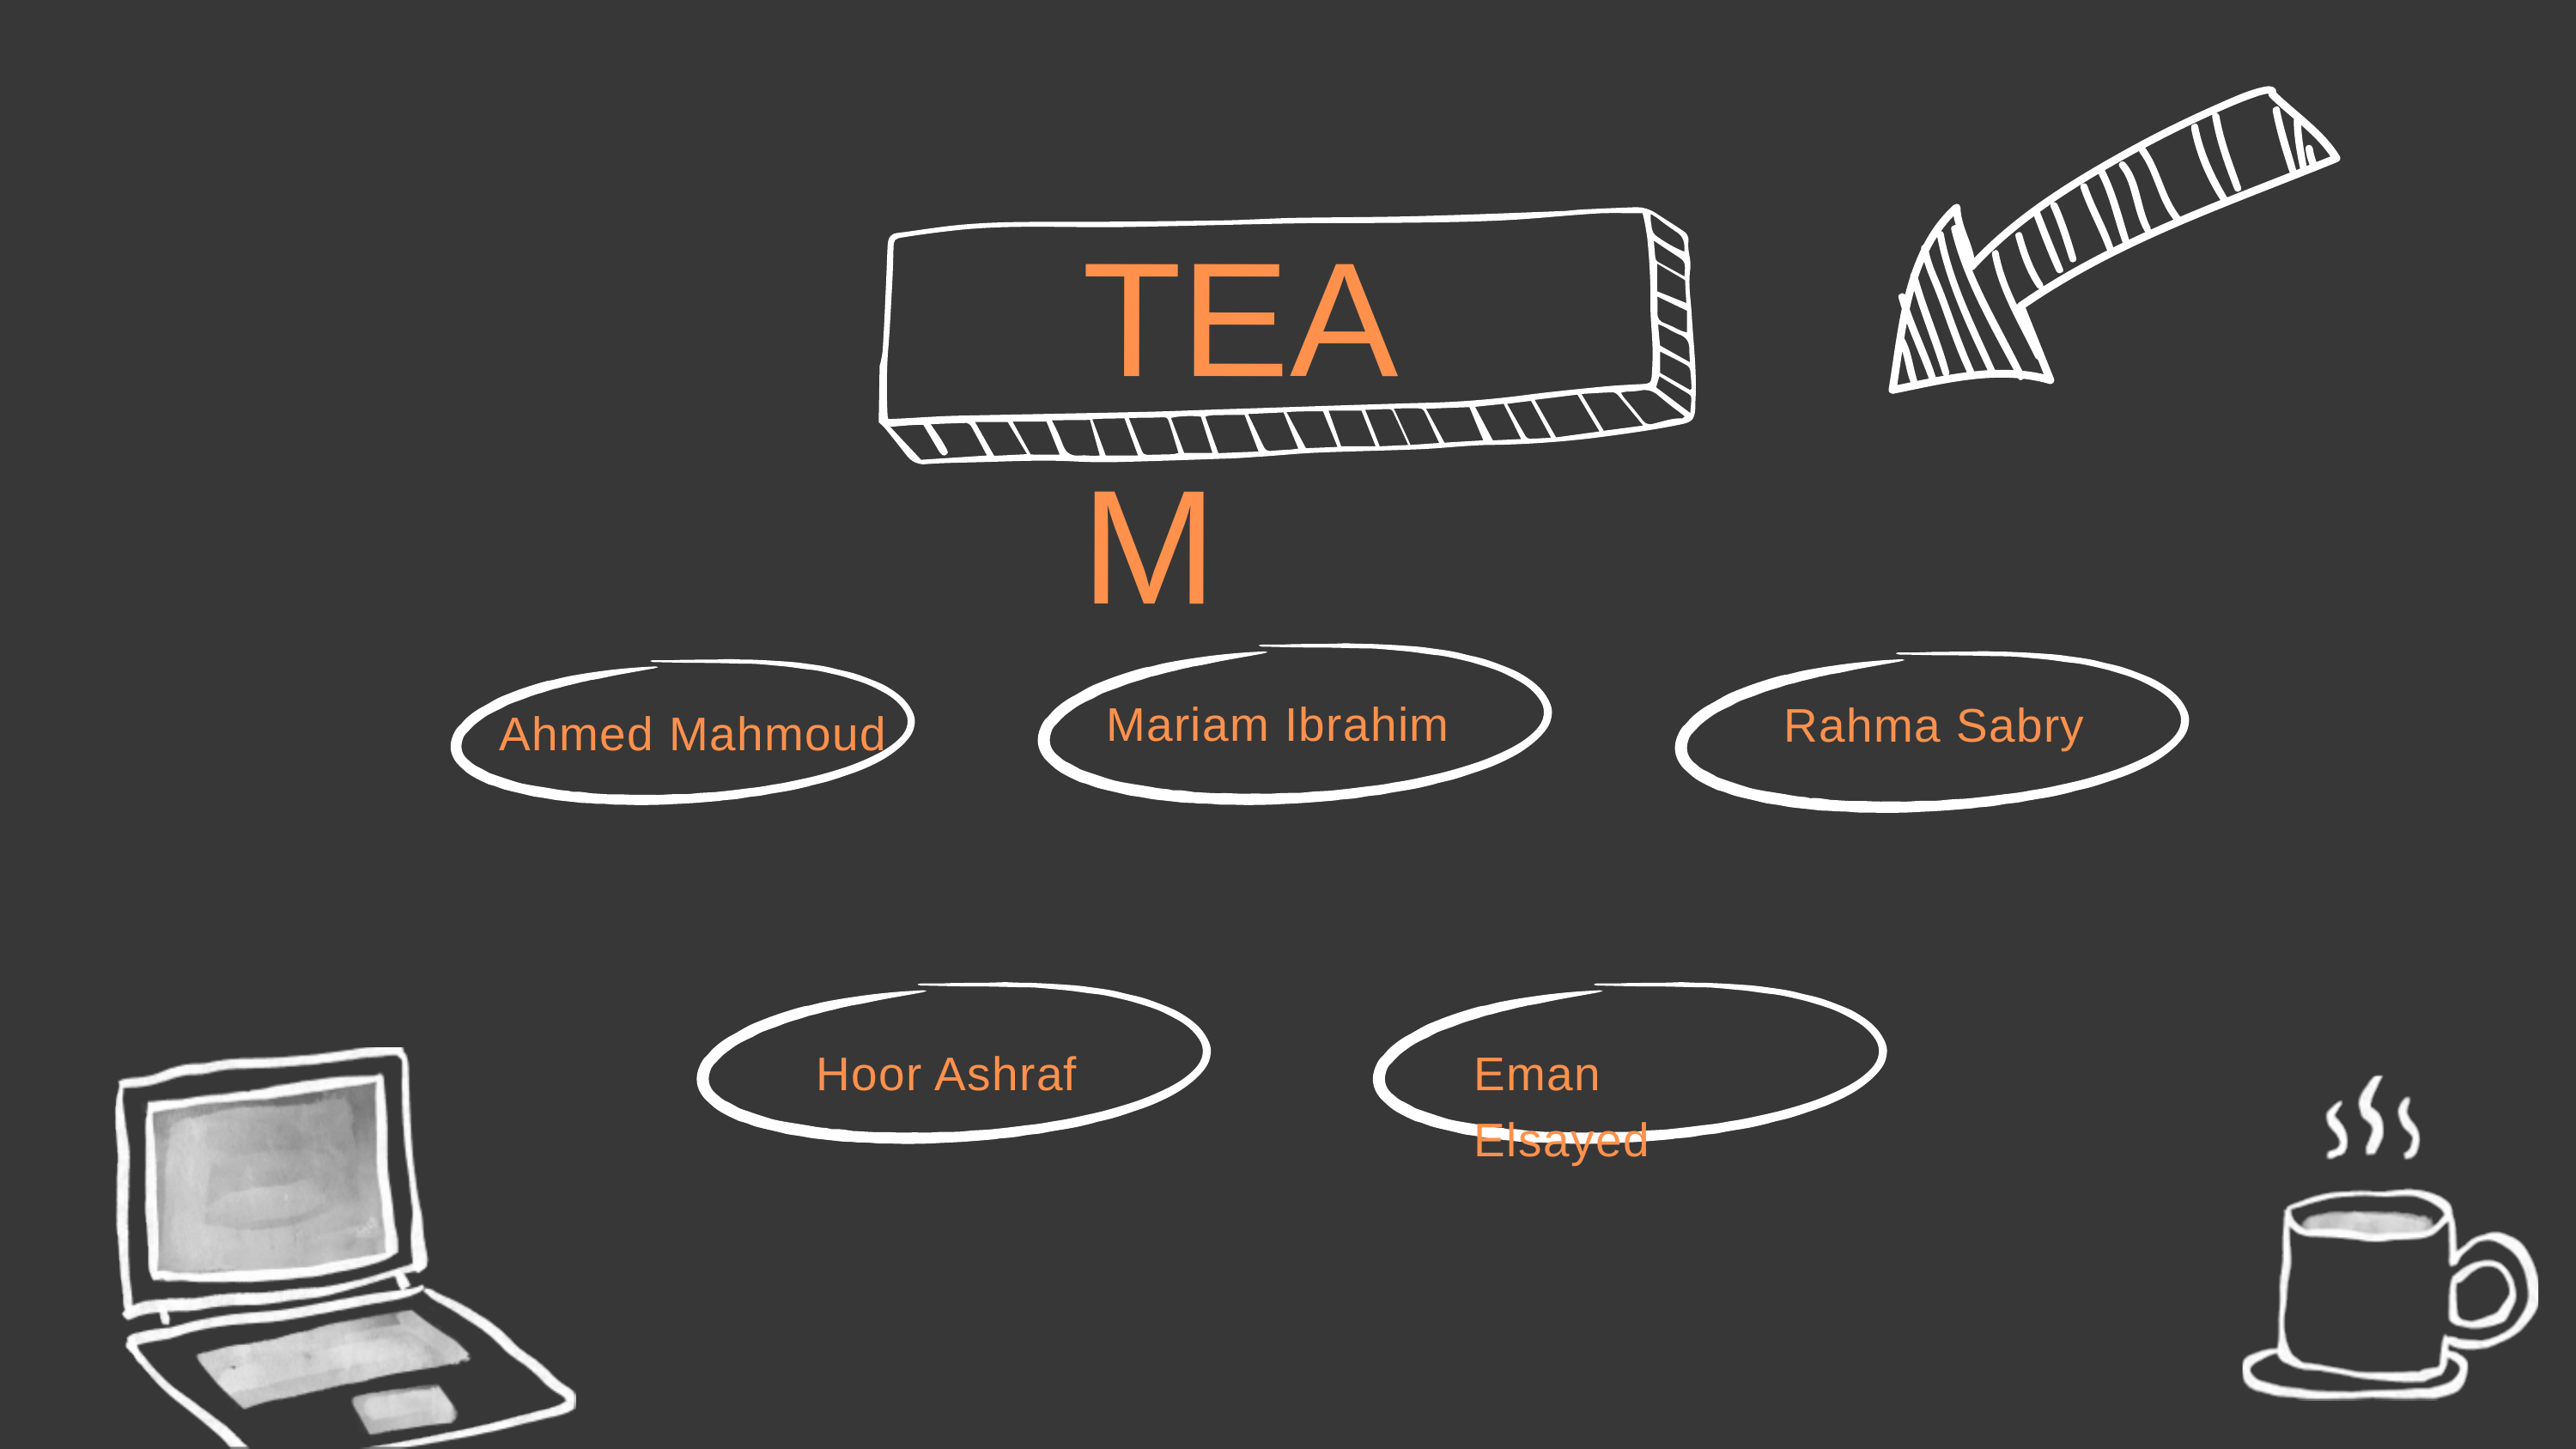

TEAM

Mariam Ibrahim
Rahma Sabry
Ahmed Mahmoud

Hoor Ashraf
Eman Elsayed